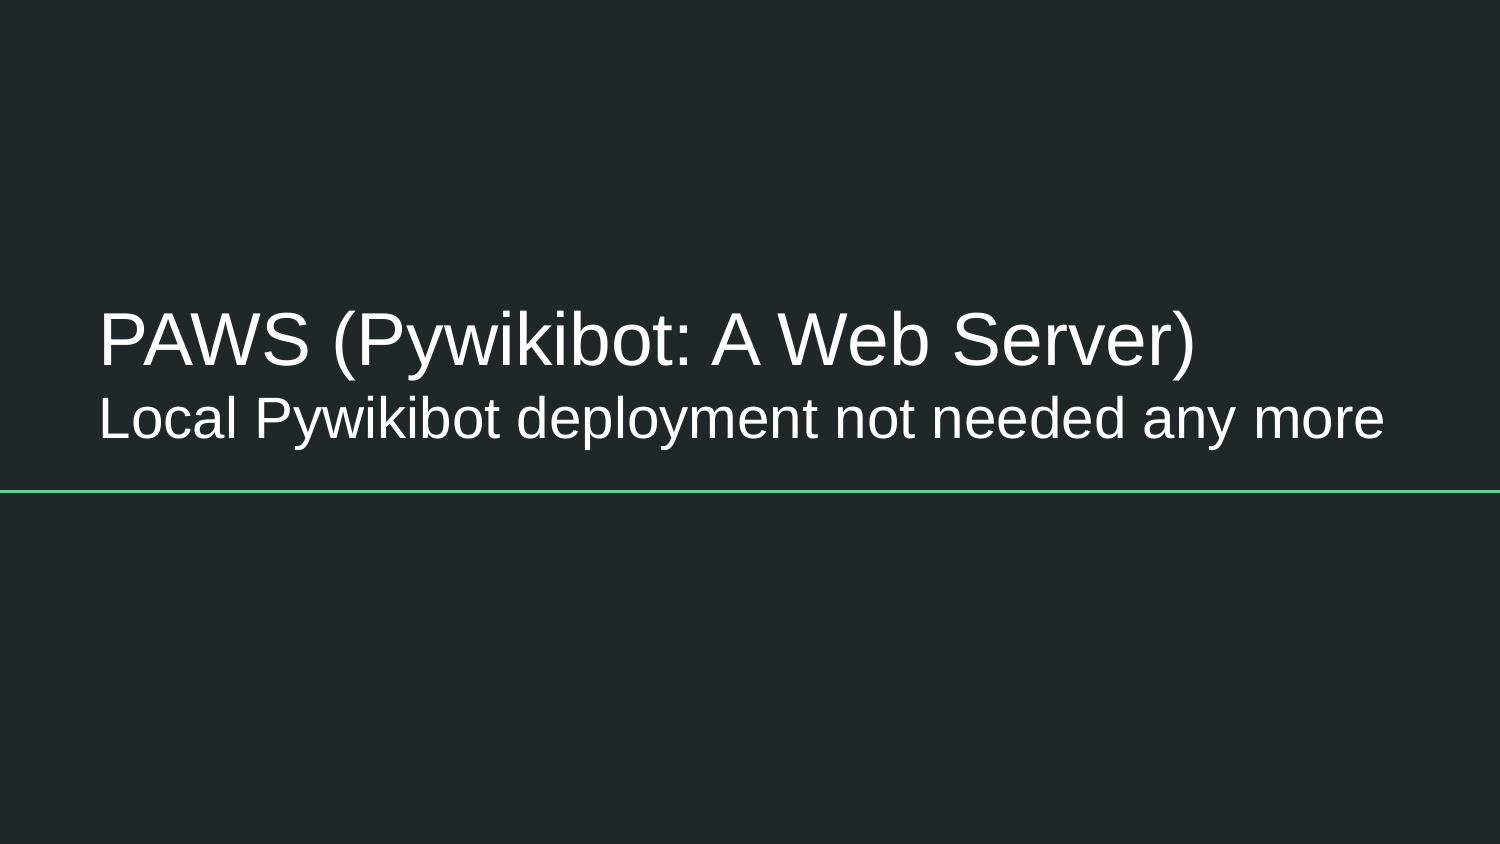

# PAWS (Pywikibot: A Web Server) Local Pywikibot deployment not needed any more